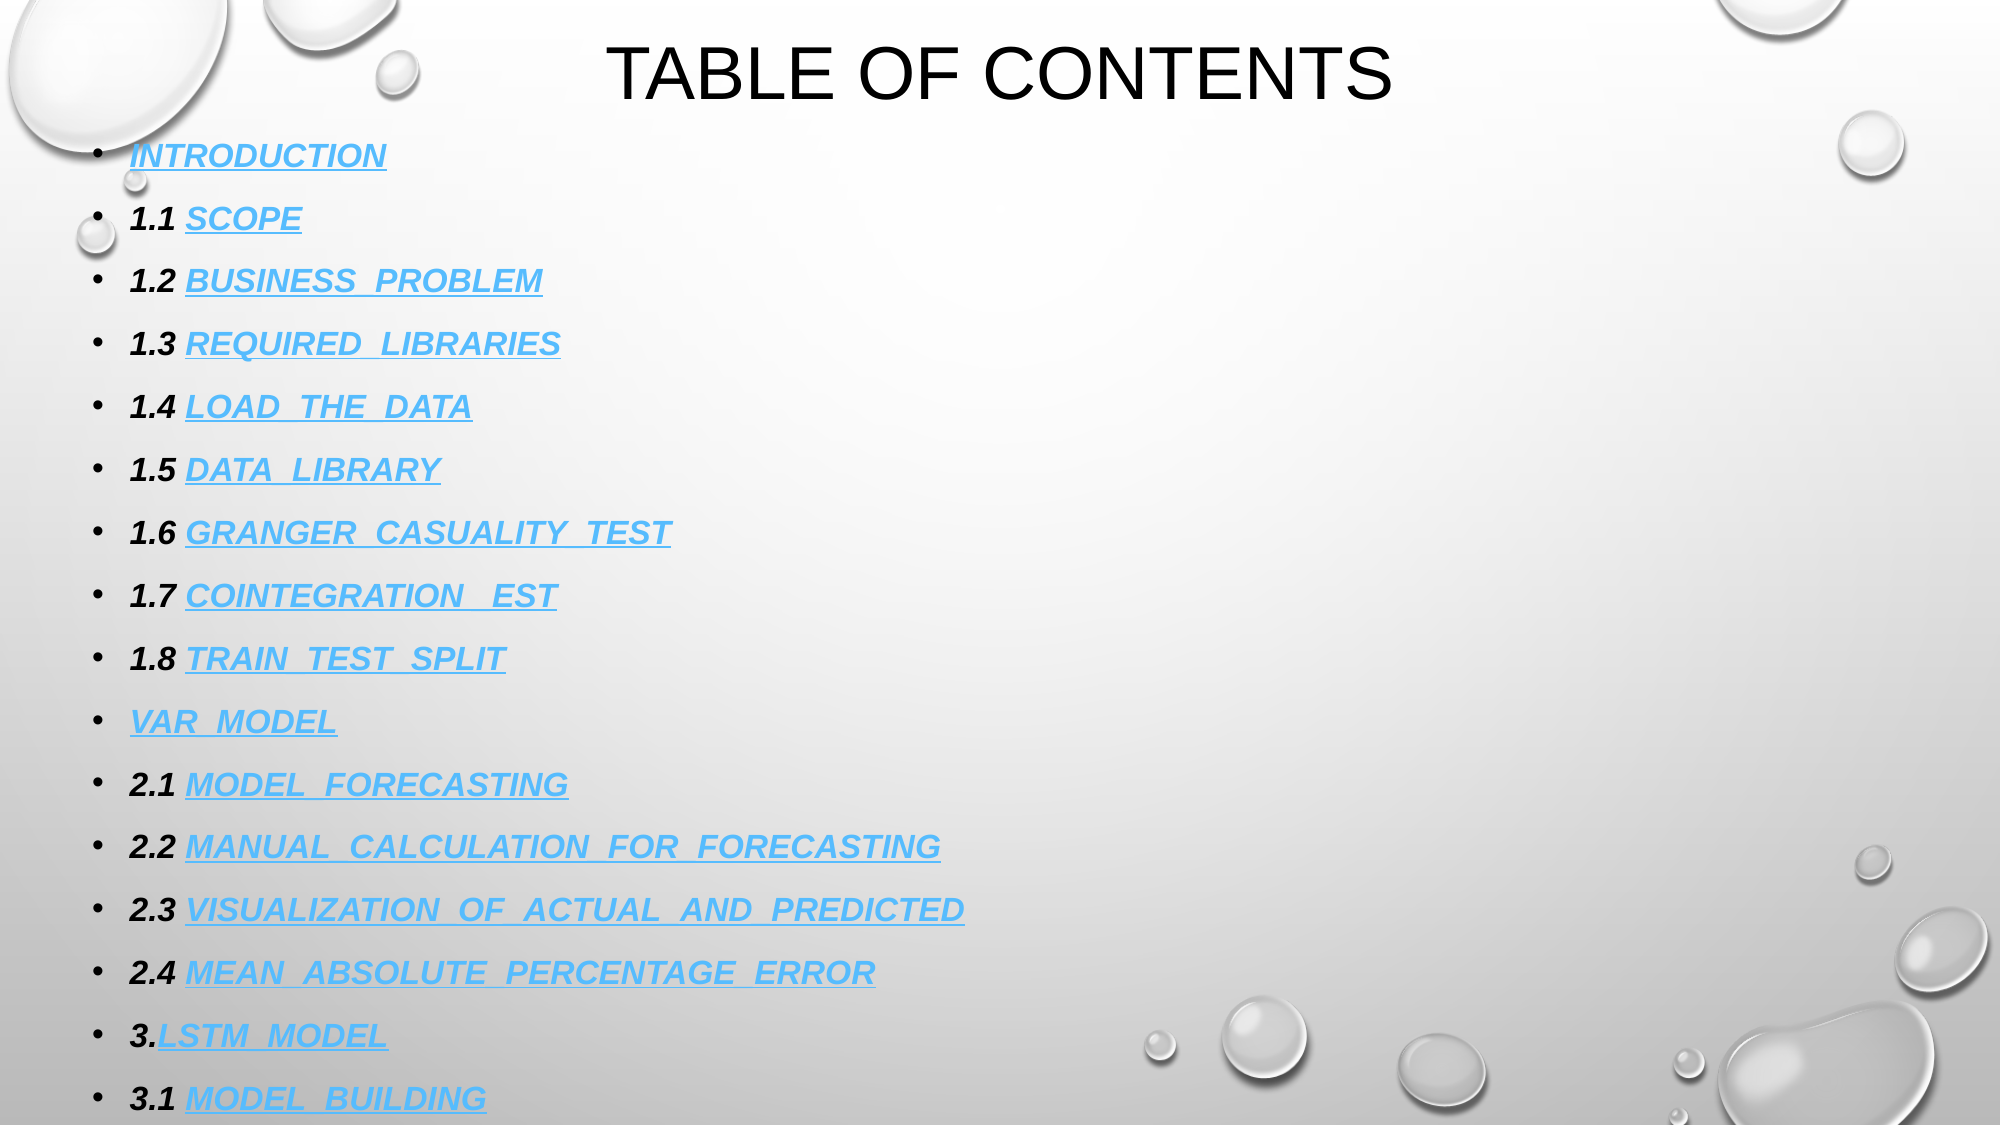

# TABLE OF CONTENTS
INTRODUCTION
1.1 Scope
1.2 Business_Problem
1.3 Required_Libraries
1.4 load_the_data
1.5 Data_Library
1.6 Granger_Casuality_test
1.7 Cointegration _est
1.8 Train_test_split
VAR_model
2.1 Model_Forecasting
2.2 Manual_calculation_for_forecasting
2.3 Visualization_of_Actual_and_Predicted
2.4 Mean_Absolute_Percentage_Error
3.Lstm_Model
3.1 Model_Building